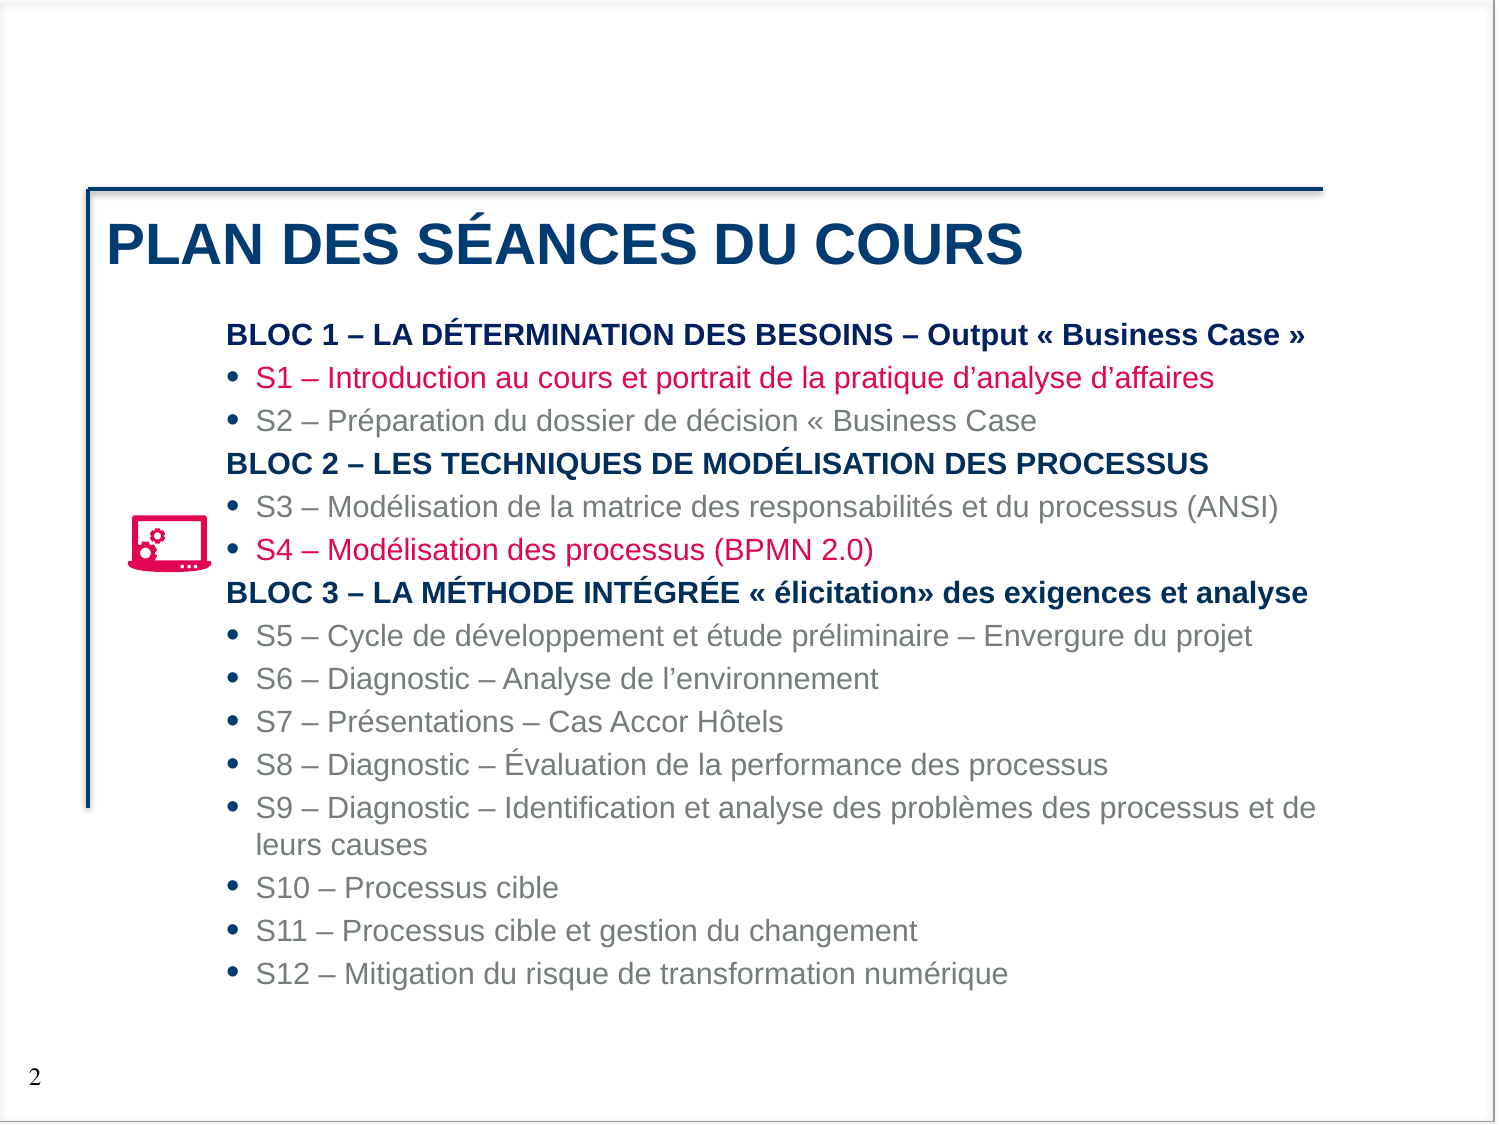

Plan Des séances du cours

BLOC 1 – LA DÉTERMINATION DES BESOINS – Output « Business Case »
S1 – Introduction au cours et portrait de la pratique d’analyse d’affaires
S2 – Préparation du dossier de décision « Business Case
BLOC 2 – LES TECHNIQUES DE MODÉLISATION DES PROCESSUS
S3 – Modélisation de la matrice des responsabilités et du processus (ANSI)
S4 – Modélisation des processus (BPMN 2.0)
BLOC 3 – LA MÉTHODE INTÉGRÉE « élicitation» des exigences et analyse
S5 – Cycle de développement et étude préliminaire – Envergure du projet
S6 – Diagnostic – Analyse de l’environnement
S7 – Présentations – Cas Accor Hôtels
S8 – Diagnostic – Évaluation de la performance des processus
S9 – Diagnostic – Identification et analyse des problèmes des processus et de leurs causes
S10 – Processus cible
S11 – Processus cible et gestion du changement
S12 – Mitigation du risque de transformation numérique